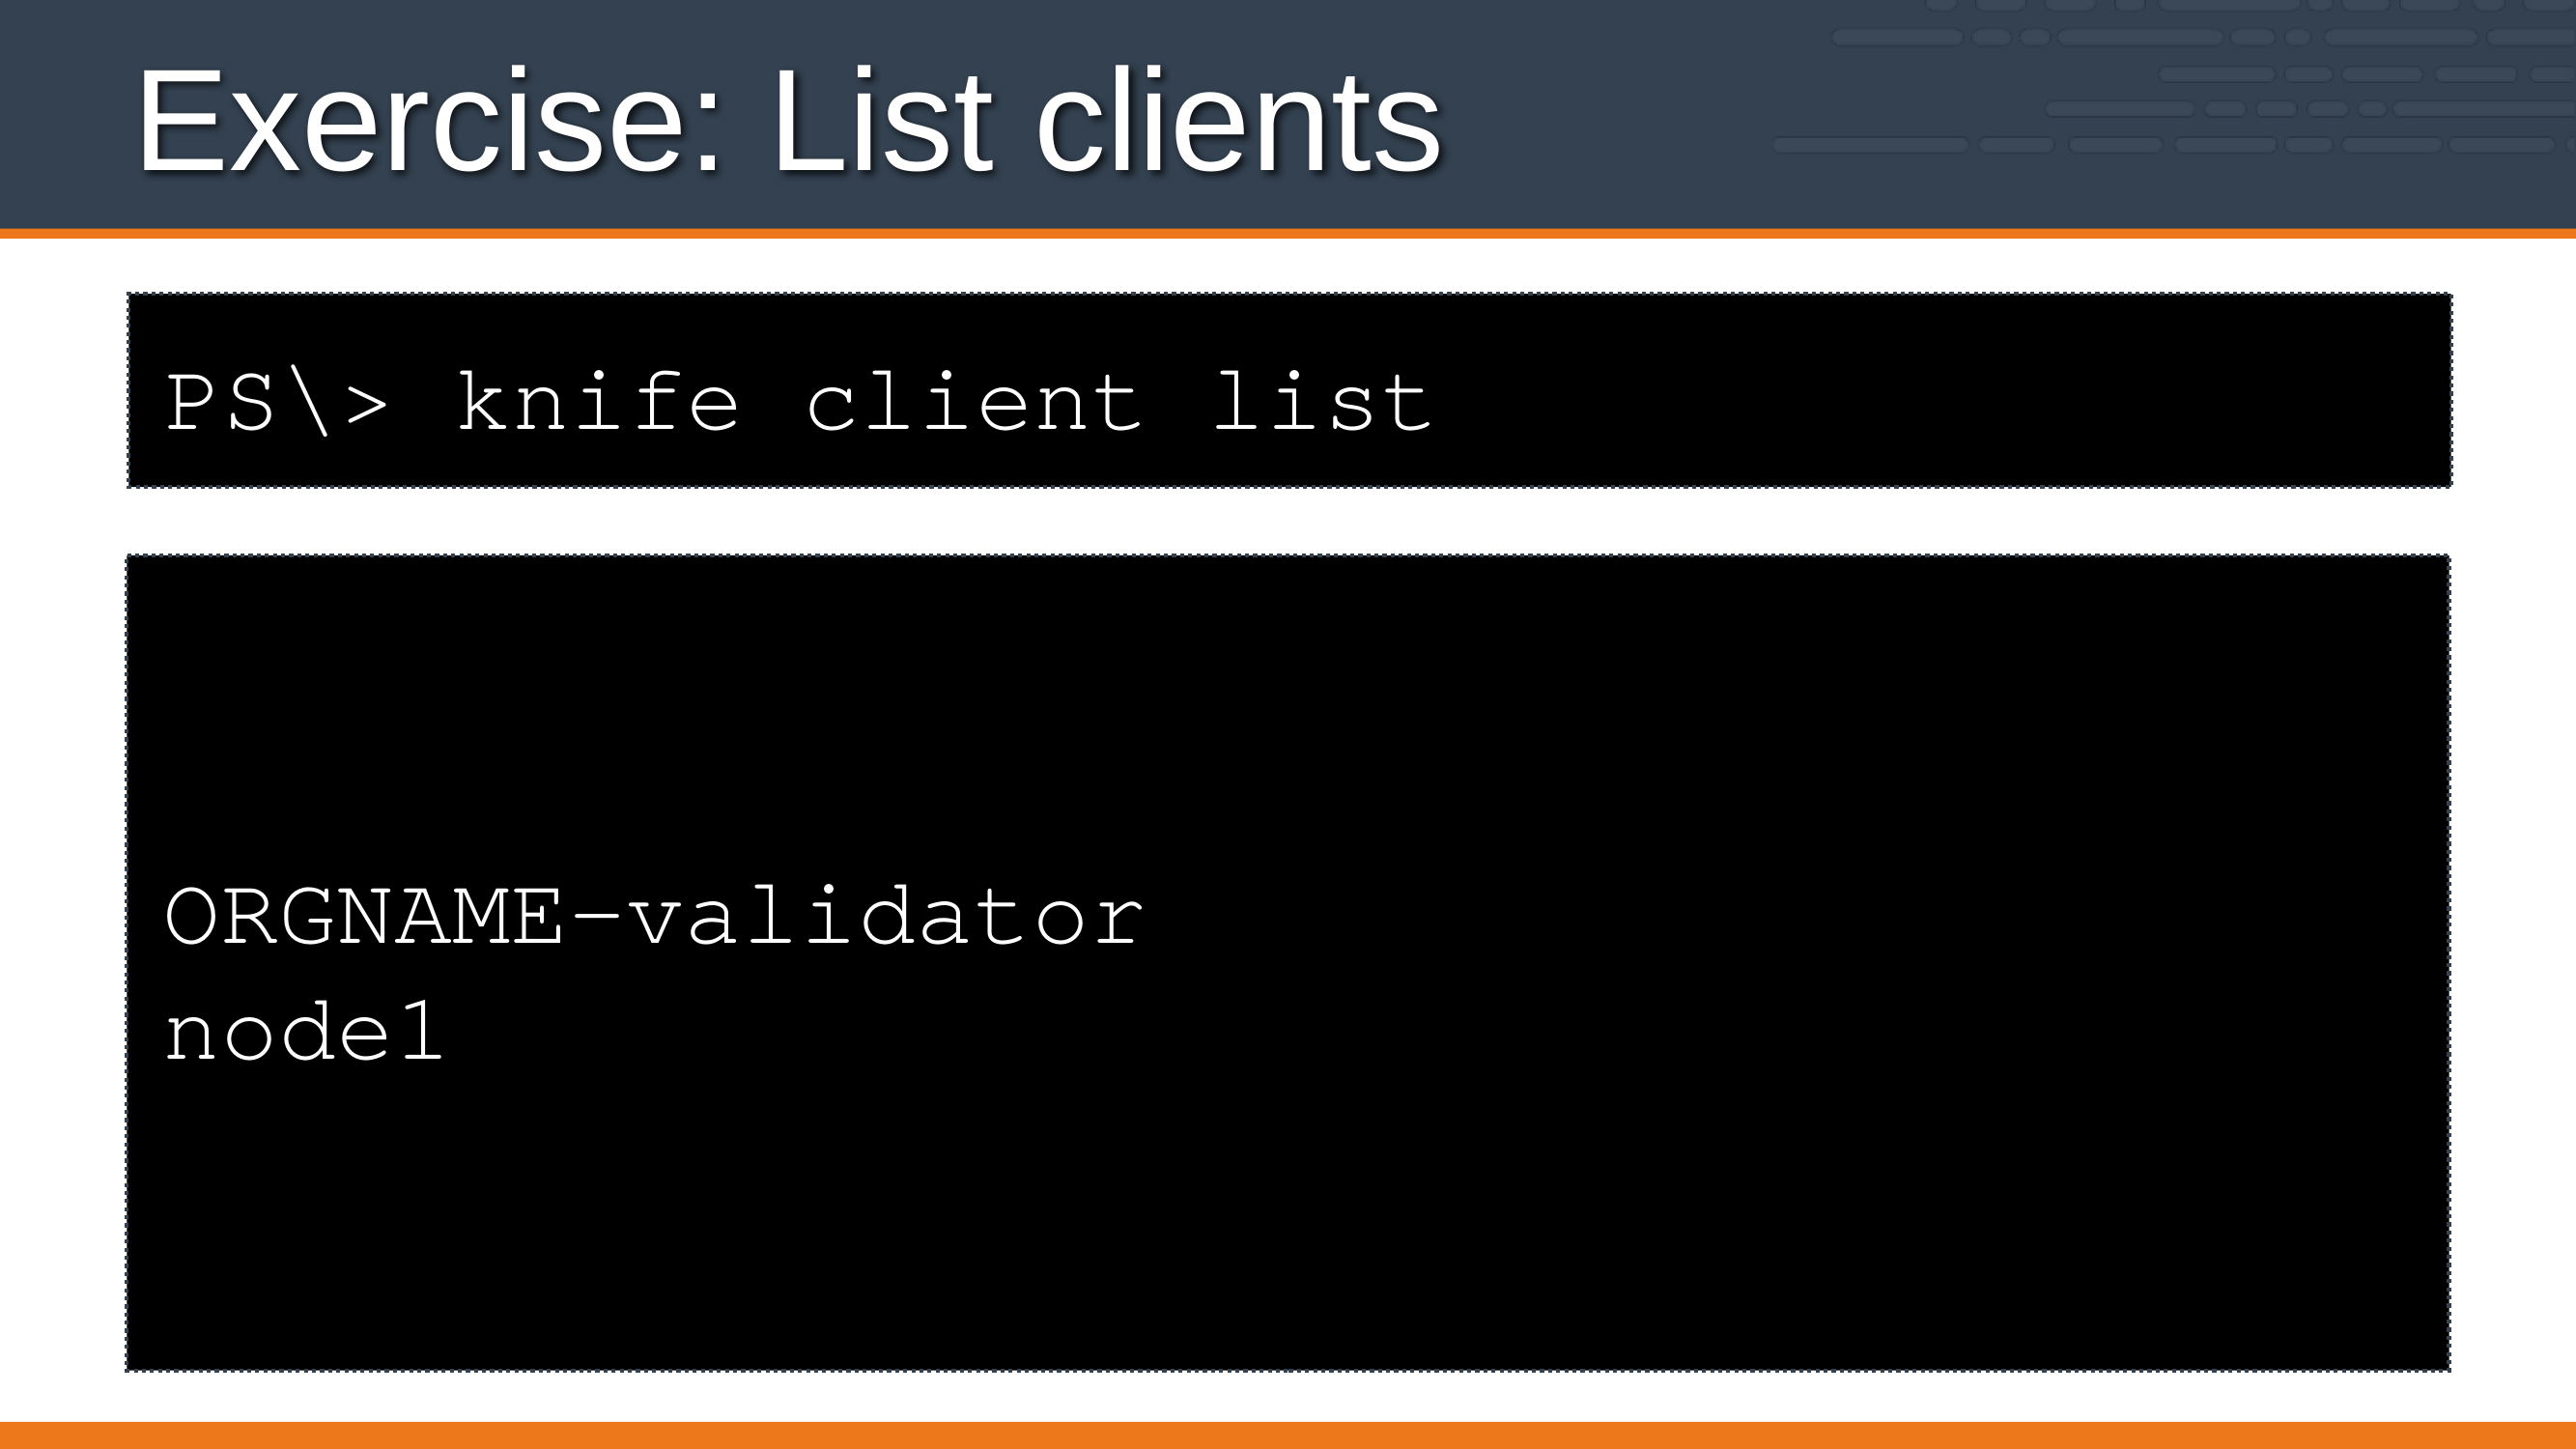

# Exercise: List clients
PS\> knife client list
ORGNAME-validator
node1